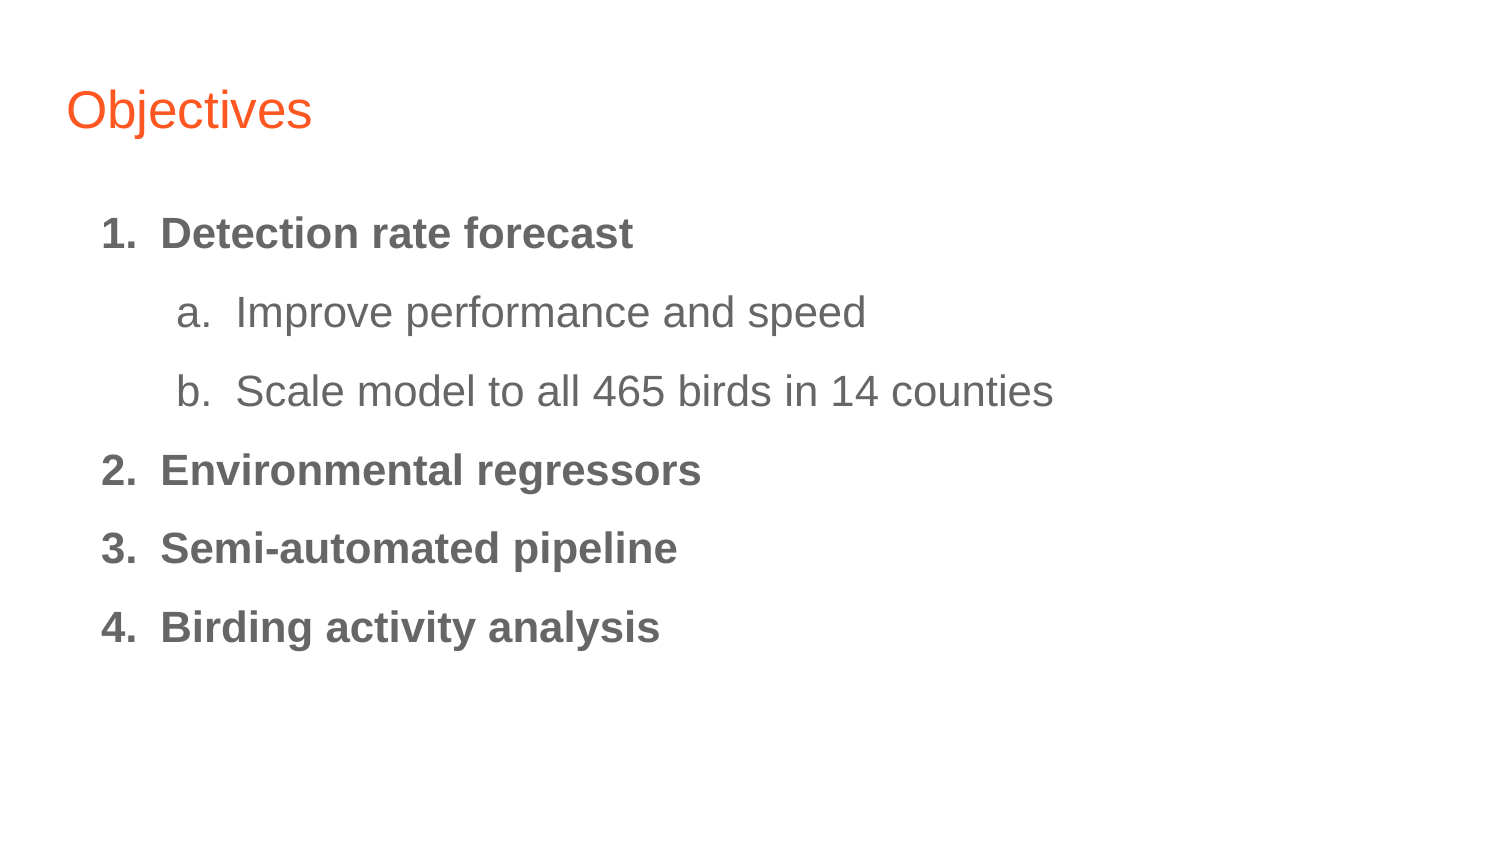

# Objectives
Detection rate forecast
Improve performance and speed
Scale model to all 465 birds in 14 counties
Environmental regressors
Semi-automated pipeline
Birding activity analysis